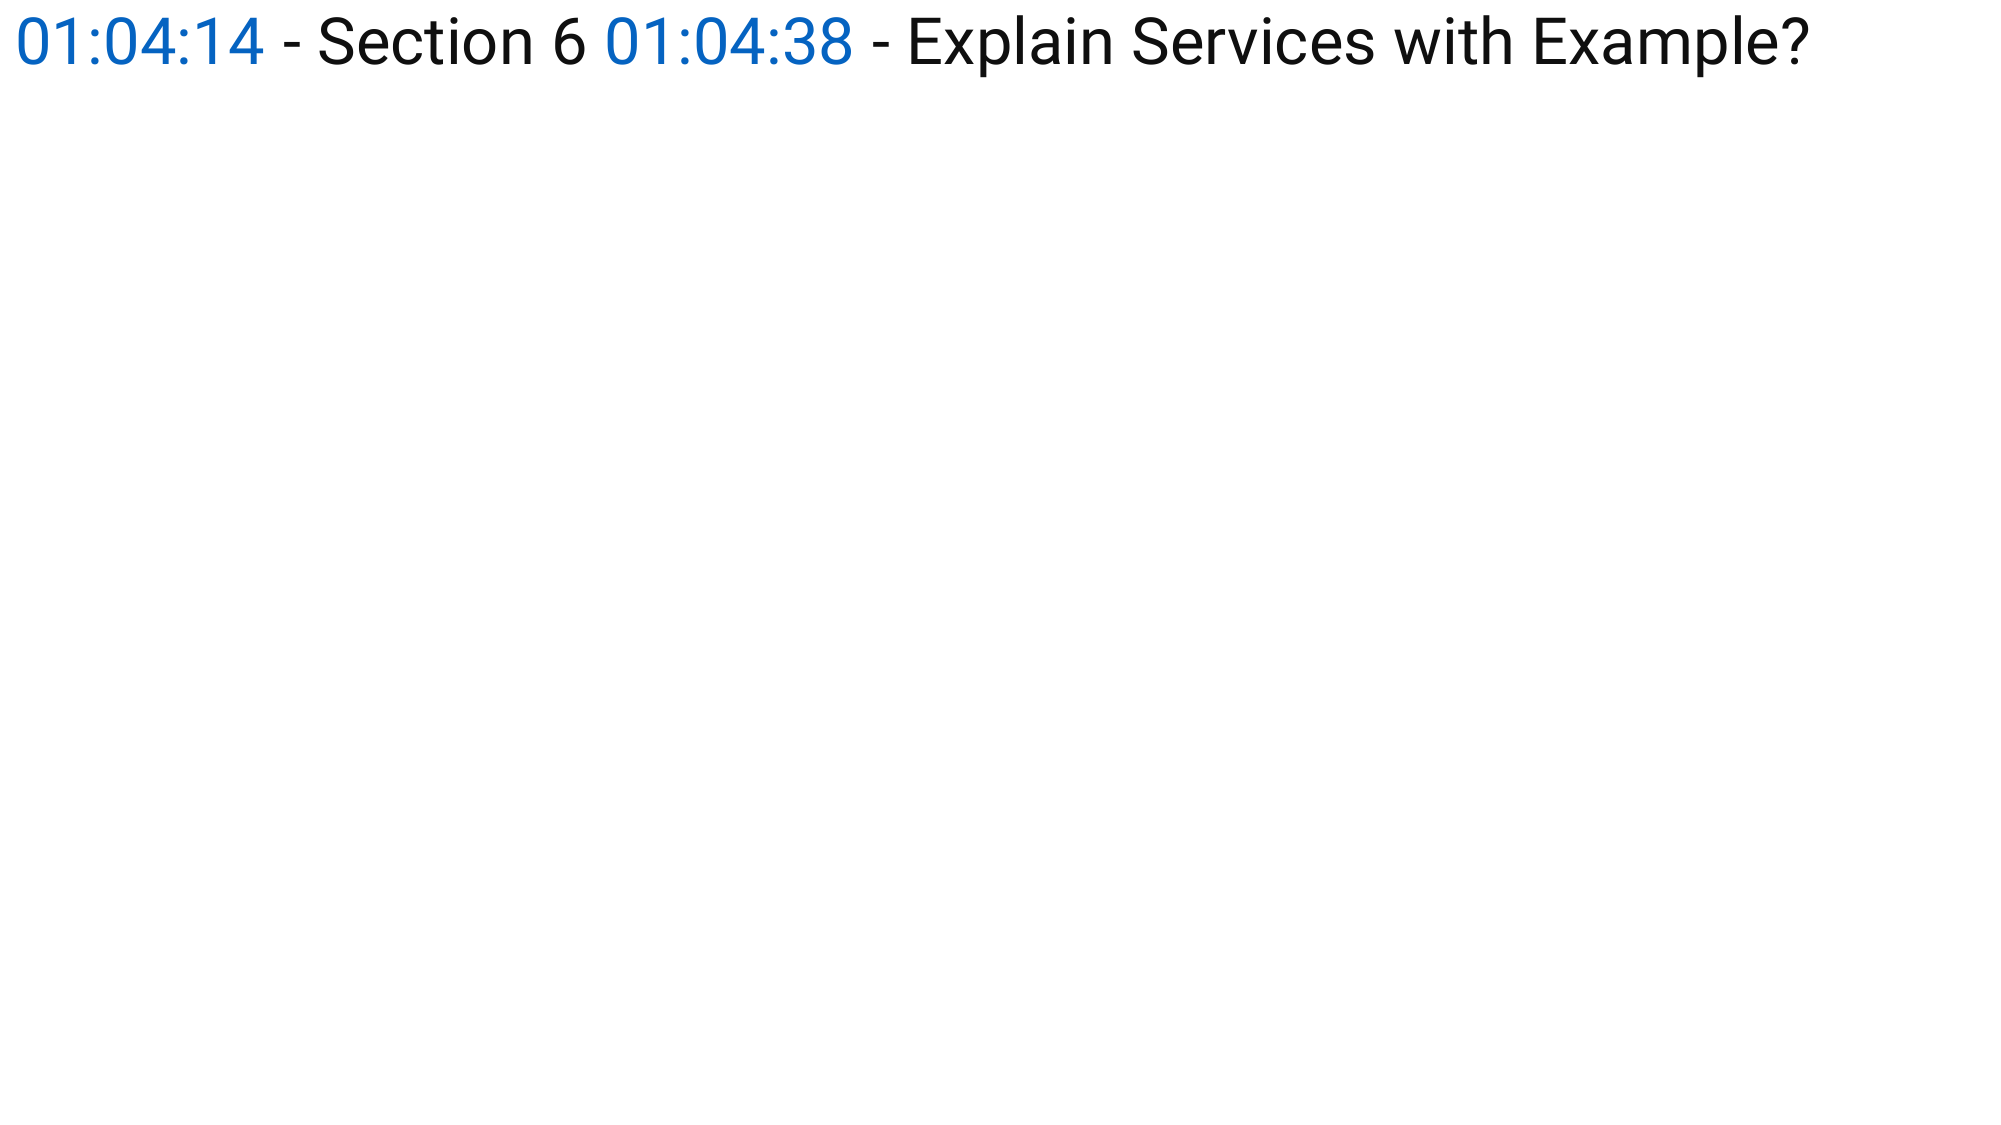

# 01:04:14 - Section 6 01:04:38 - Explain Services with Example?